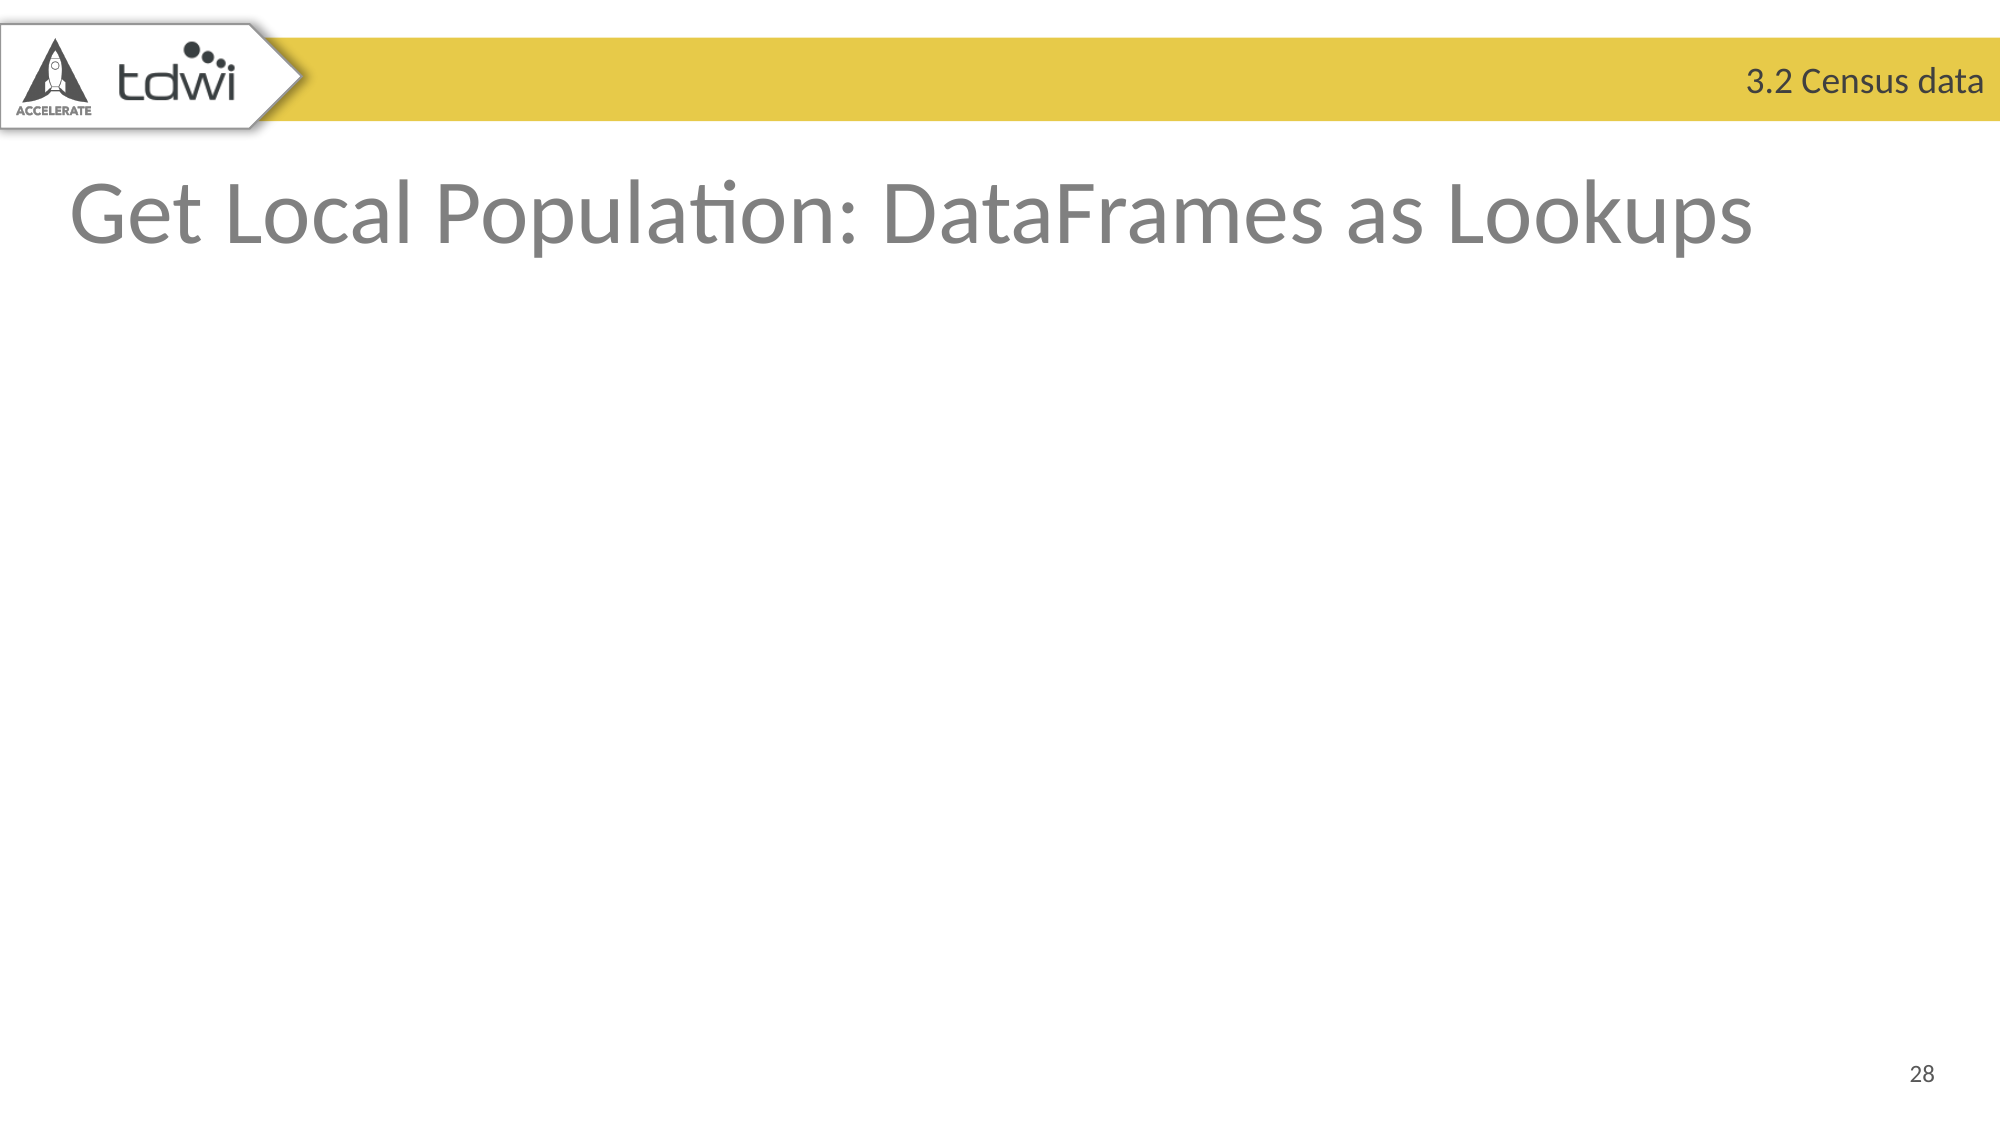

3.2 Census data
# Get Local Population: DataFrames as Lookups

28